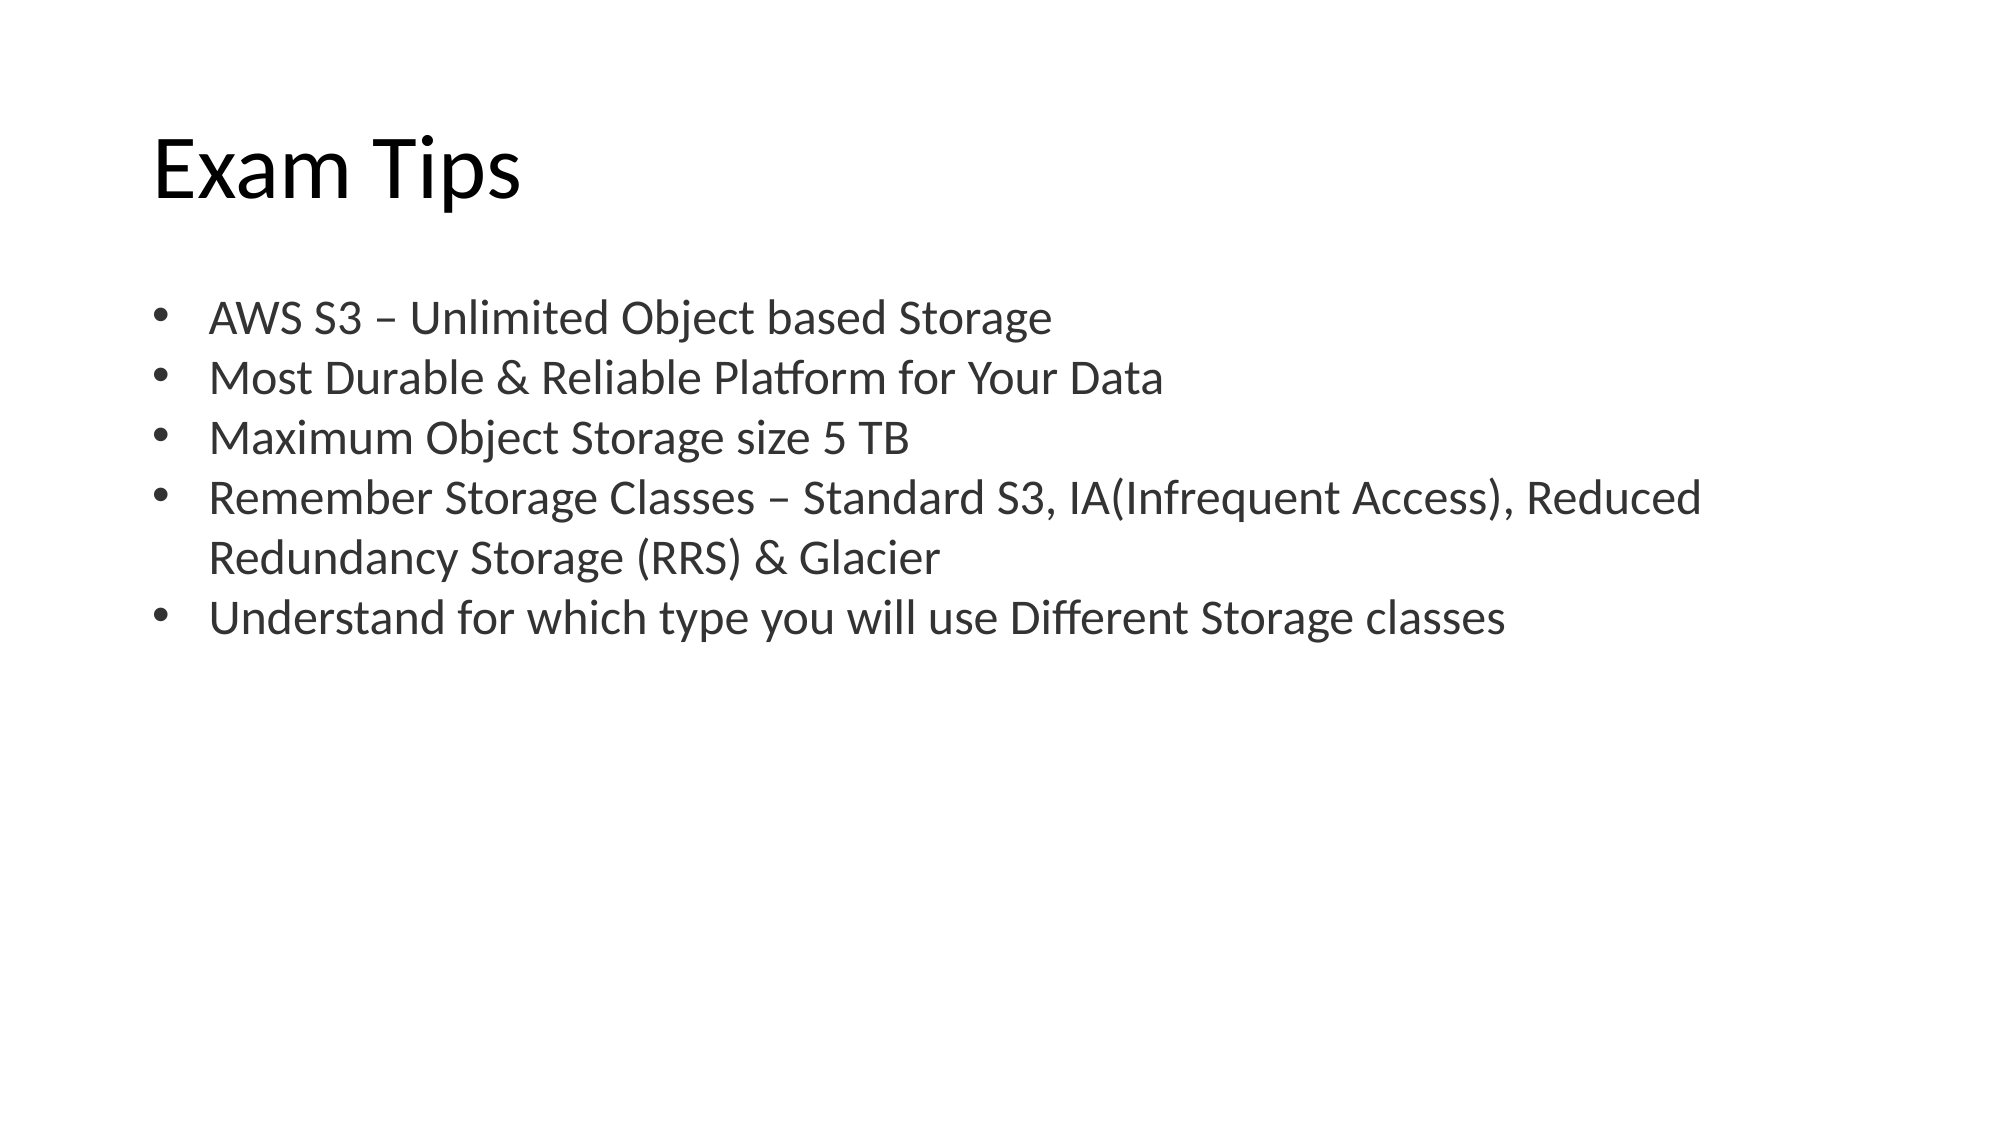

# Exam Tips
AWS S3 – Unlimited Object based Storage
Most Durable & Reliable Platform for Your Data
Maximum Object Storage size 5 TB
Remember Storage Classes – Standard S3, IA(Infrequent Access), Reduced Redundancy Storage (RRS) & Glacier
Understand for which type you will use Different Storage classes